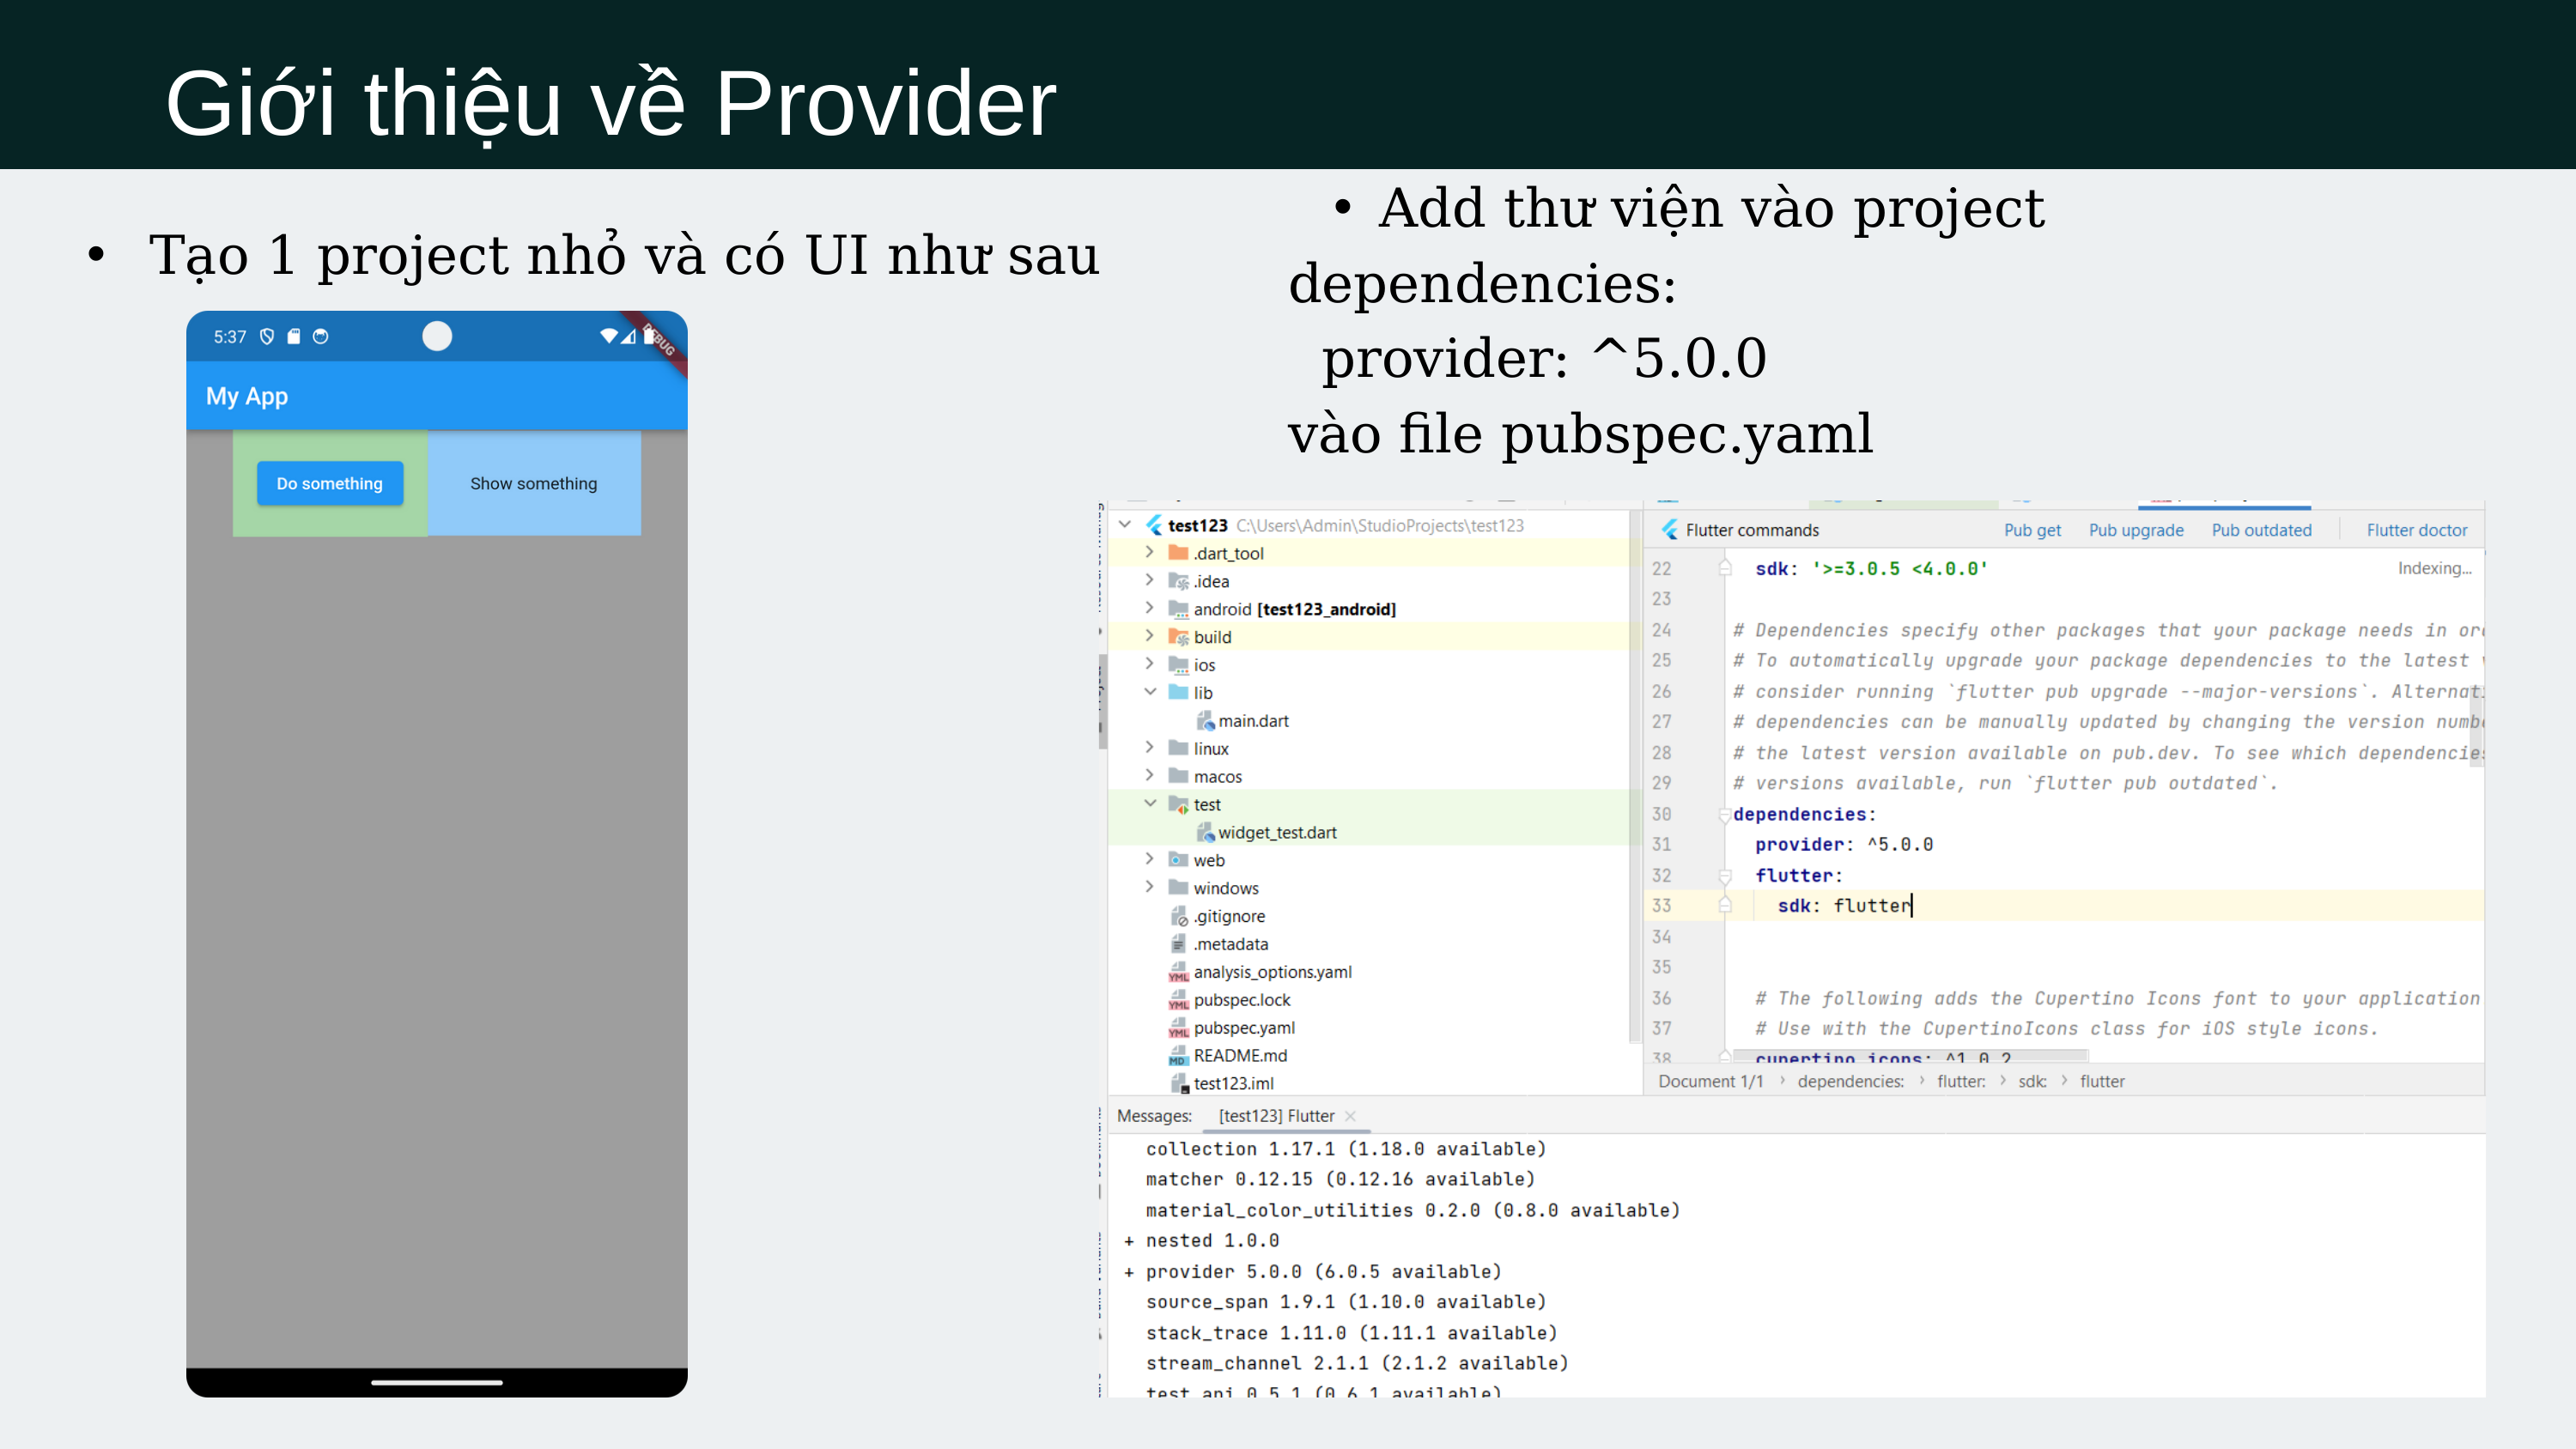

Giới thiệu về Provider
Add thư viện vào project
dependencies:
  provider: ^5.0.0
vào file pubspec.yaml

 Tạo 1 project nhỏ và có UI như sau